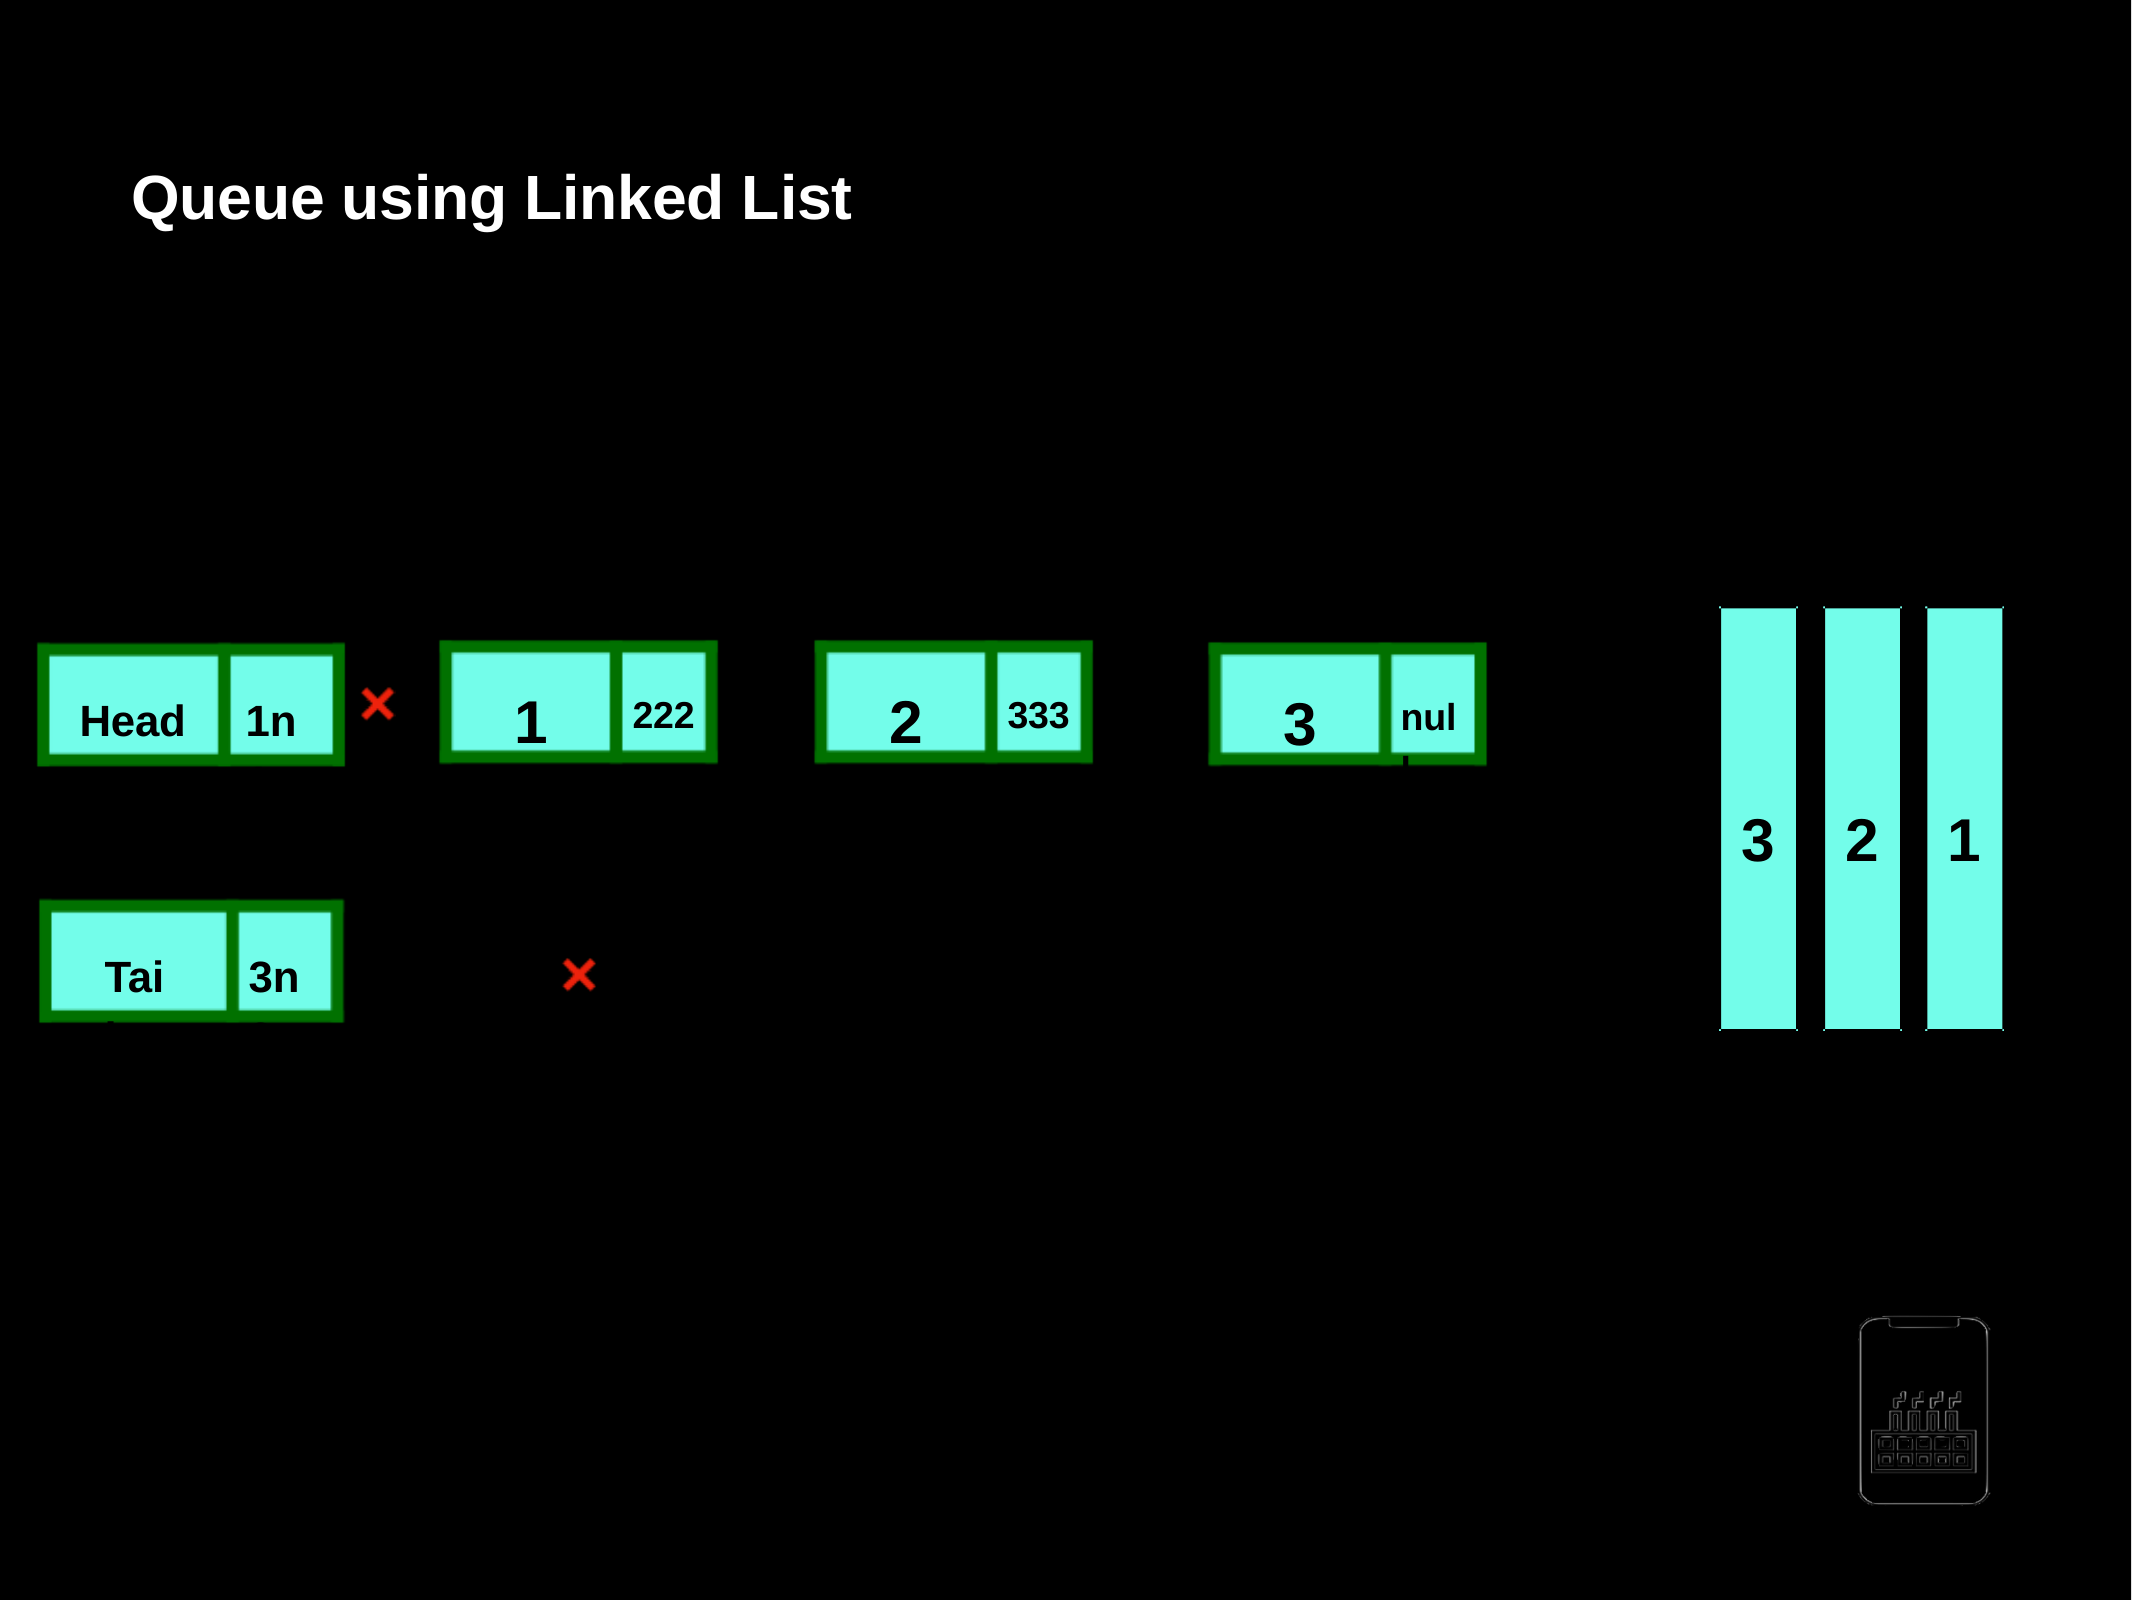

Queue using Linked List
delete() Method

1
2
3
Head
1n 1u l1l
222
333
null
111
222
333
1
3
2
Tail
3n 3u l 3l
delete()

head = None tail = None

AppMillers
www.appmillers.com